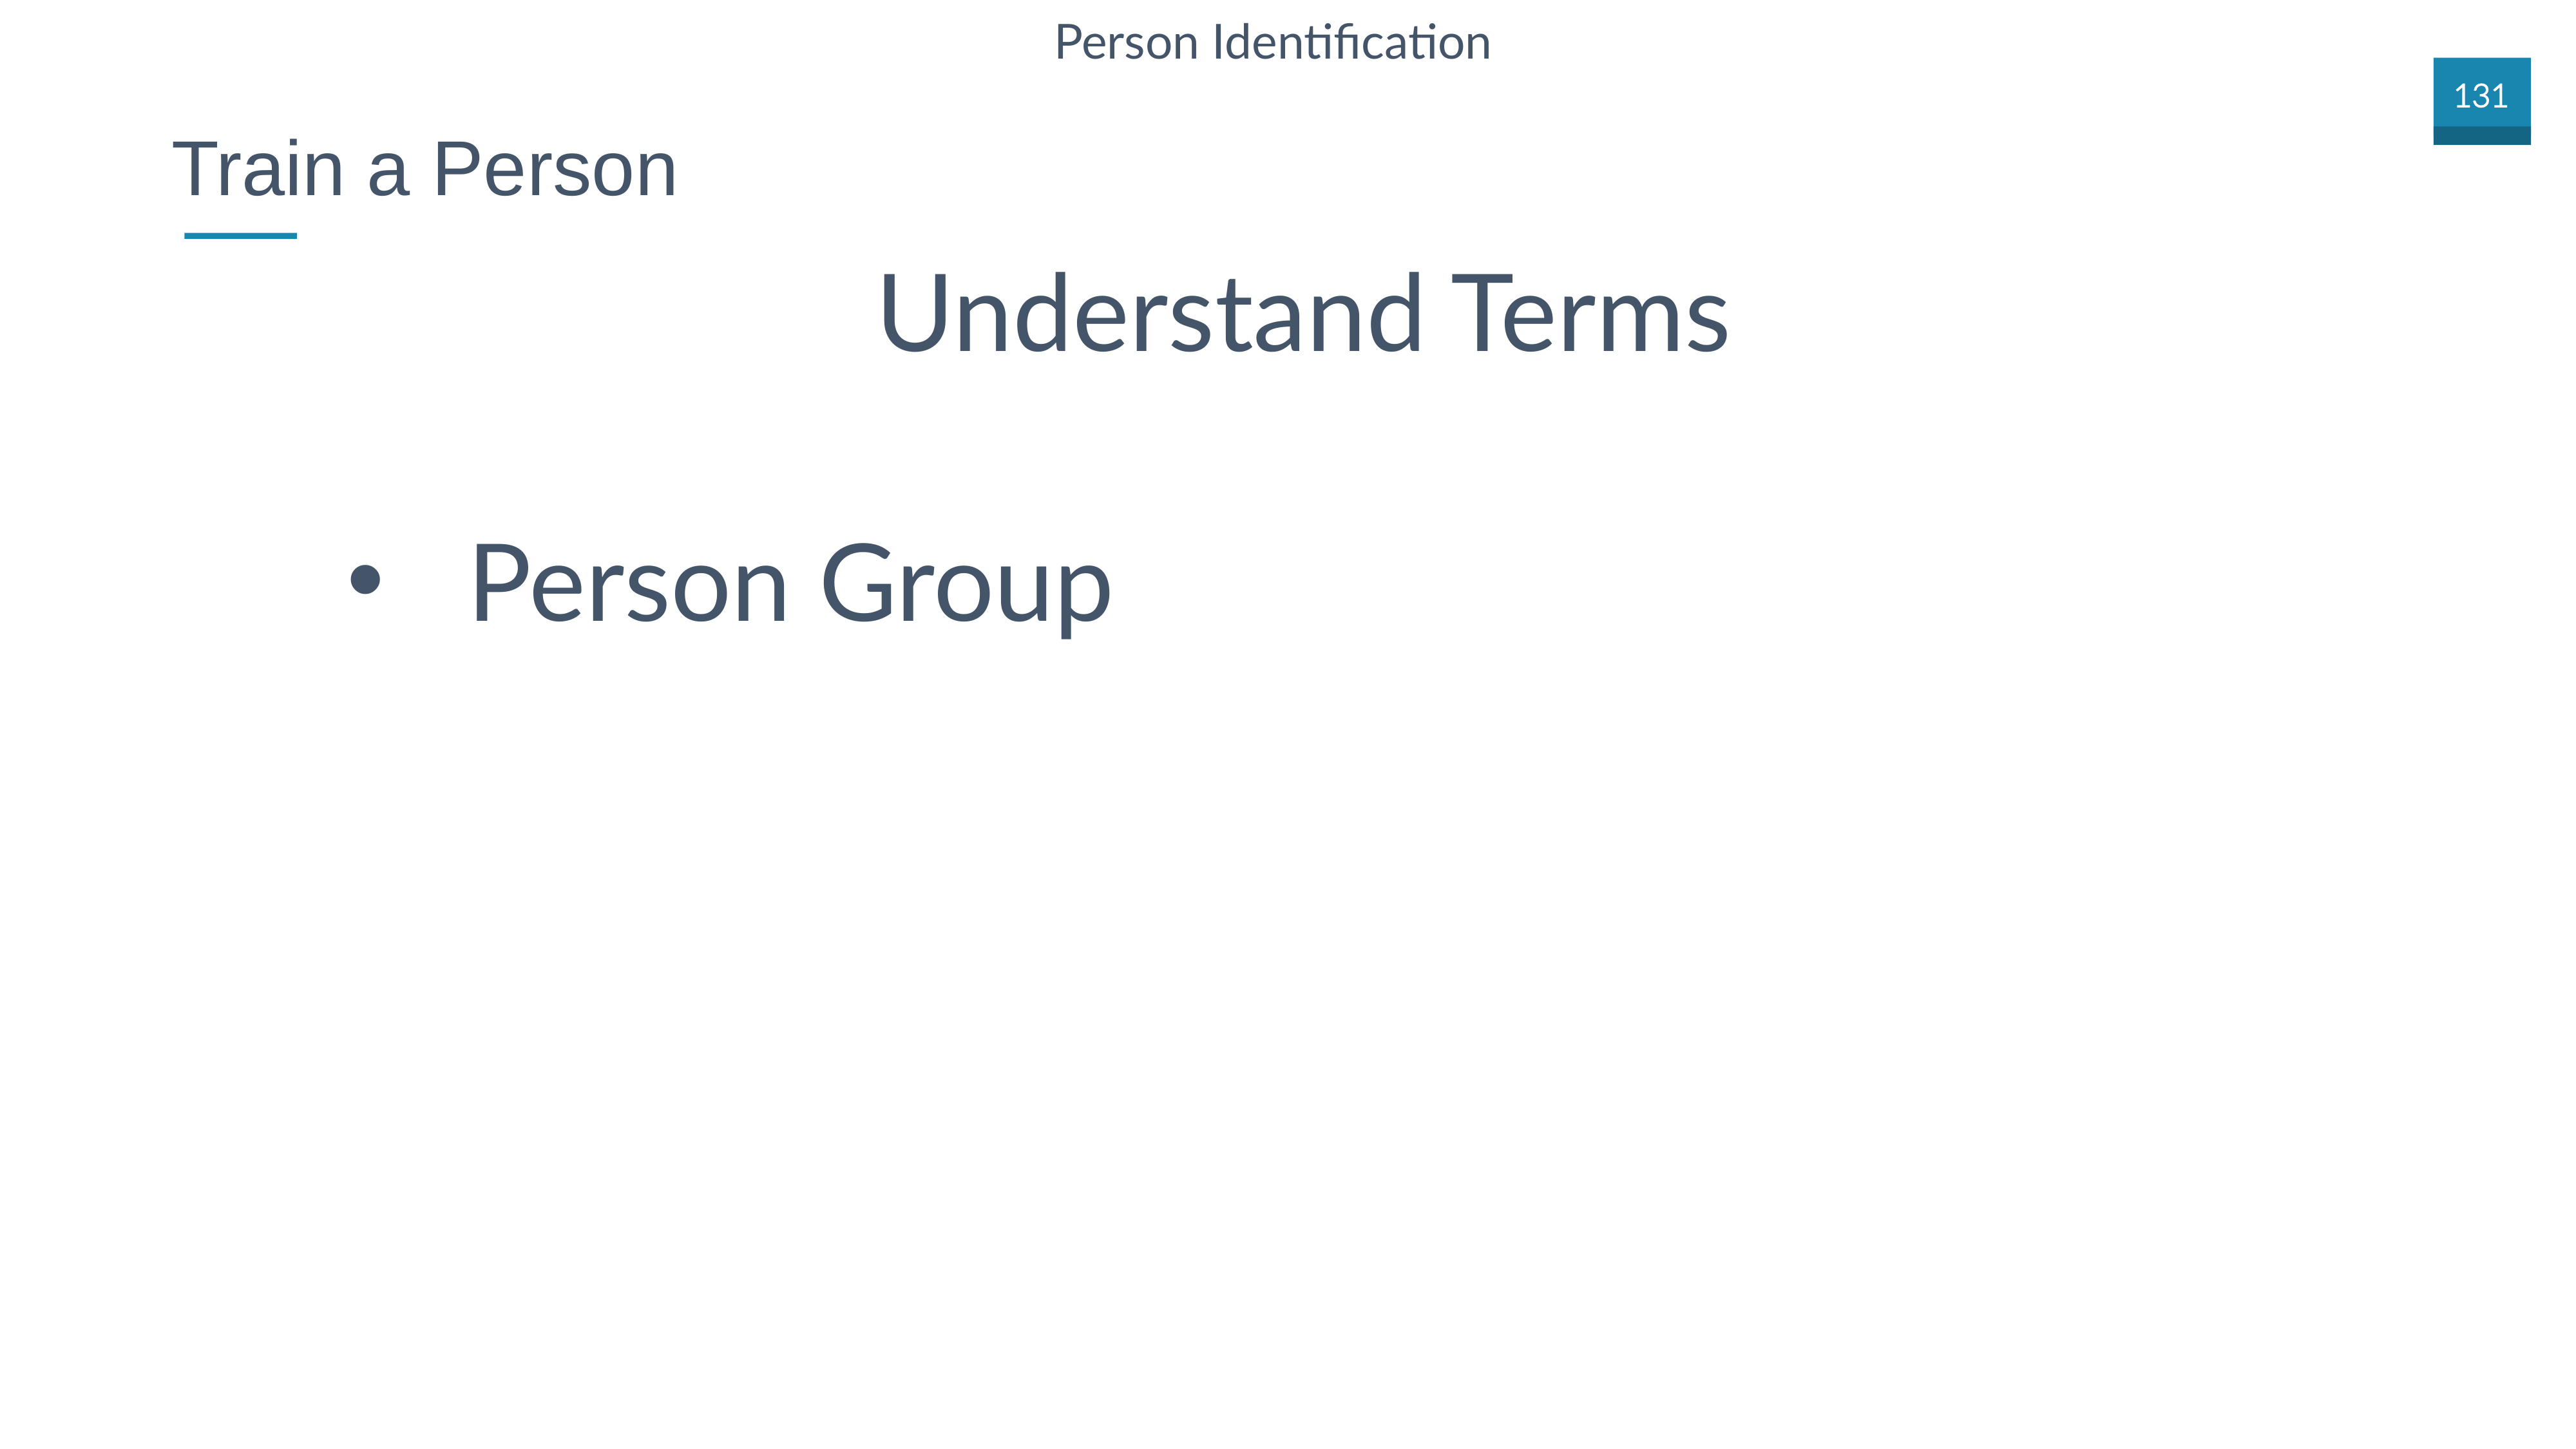

Person Identification
Train a Person

Understand Terms
Person Group